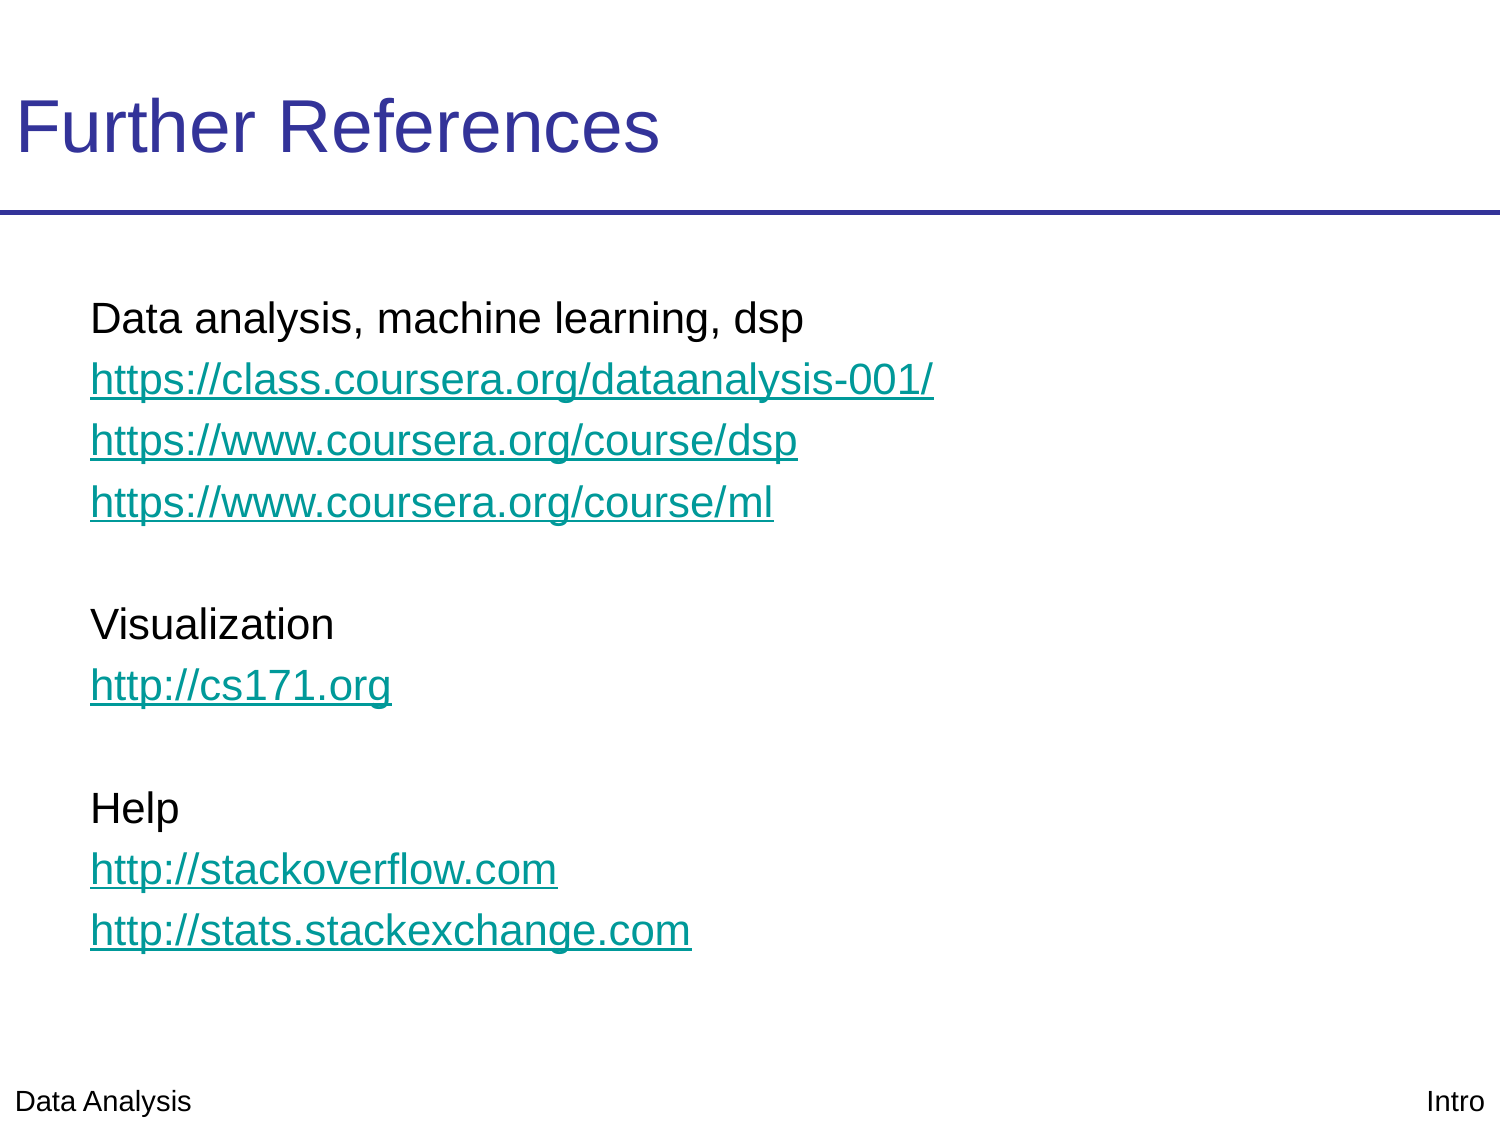

# Further References
Data analysis, machine learning, dsp
https://class.coursera.org/dataanalysis-001/
https://www.coursera.org/course/dsp
https://www.coursera.org/course/ml

Visualization
http://cs171.org

Help
http://stackoverflow.com
http://stats.stackexchange.com